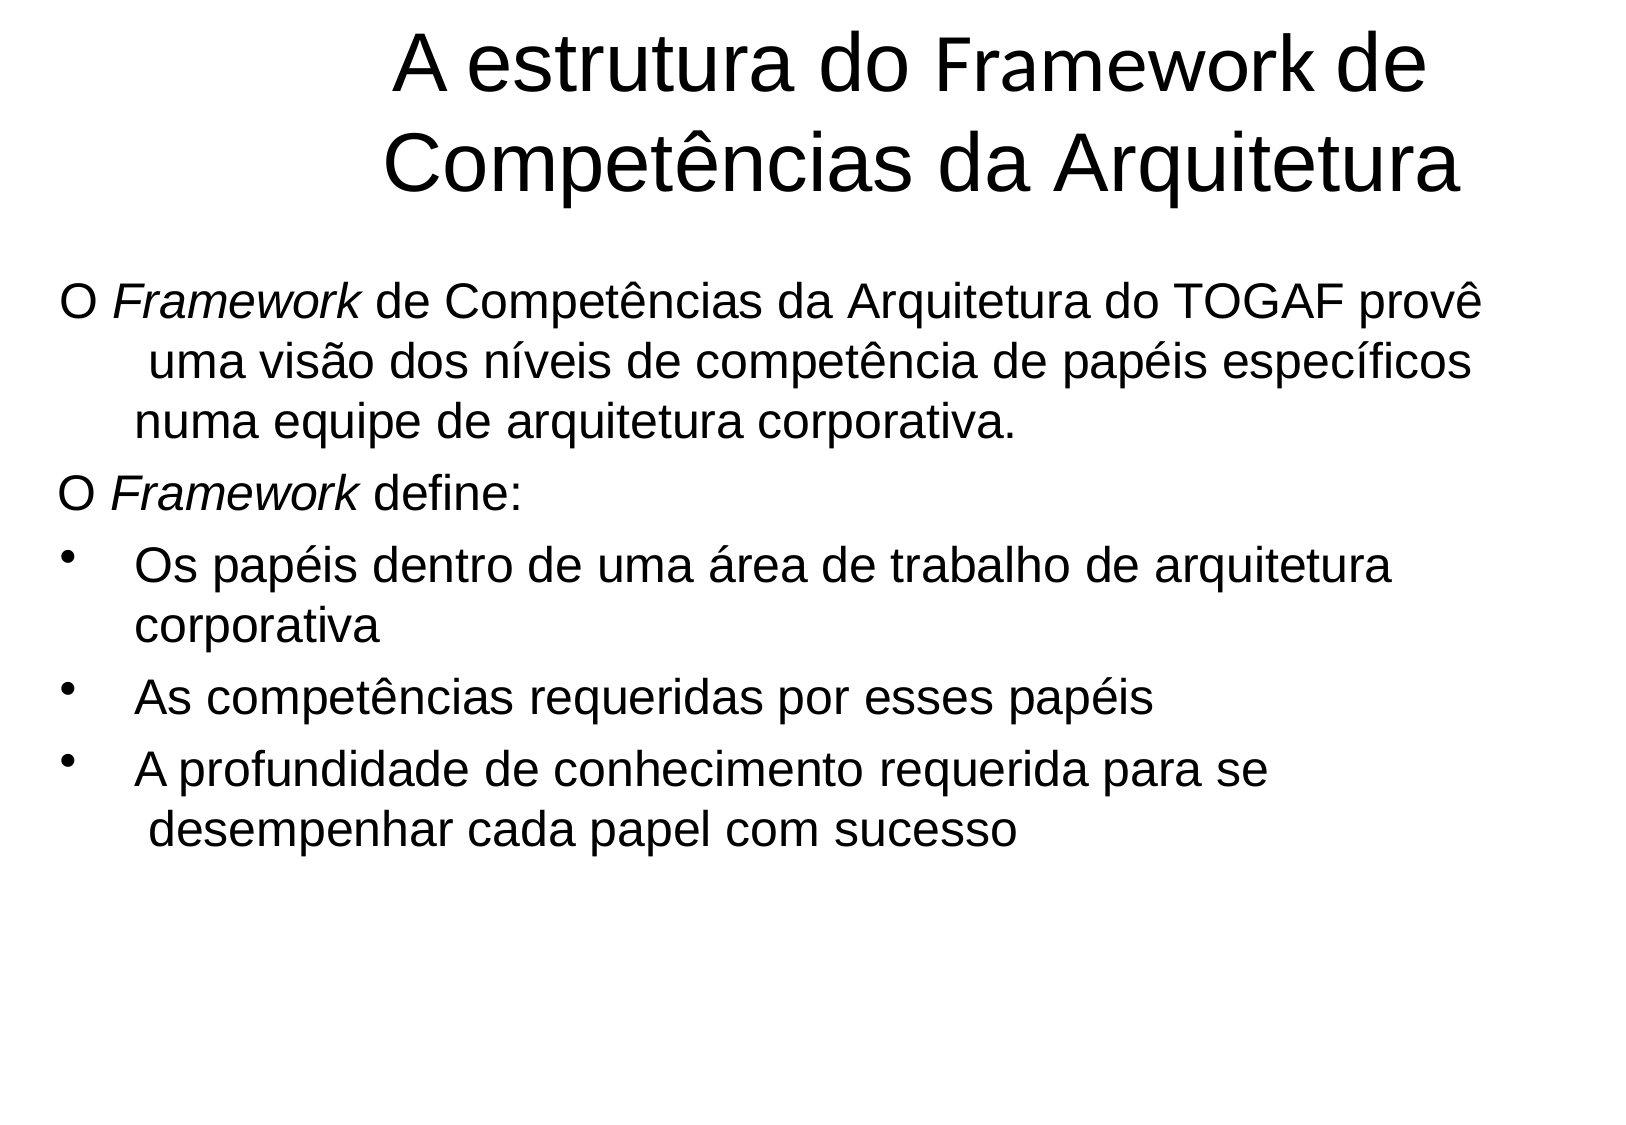

# A estrutura do Framework de  Competências da Arquitetura
O Framework de Competências da Arquitetura do TOGAF provê  uma visão dos níveis de competência de papéis específicos  numa equipe de arquitetura corporativa.
O Framework define:
Os papéis dentro de uma área de trabalho de arquitetura
corporativa
As competências requeridas por esses papéis
A profundidade de conhecimento requerida para se  desempenhar cada papel com sucesso